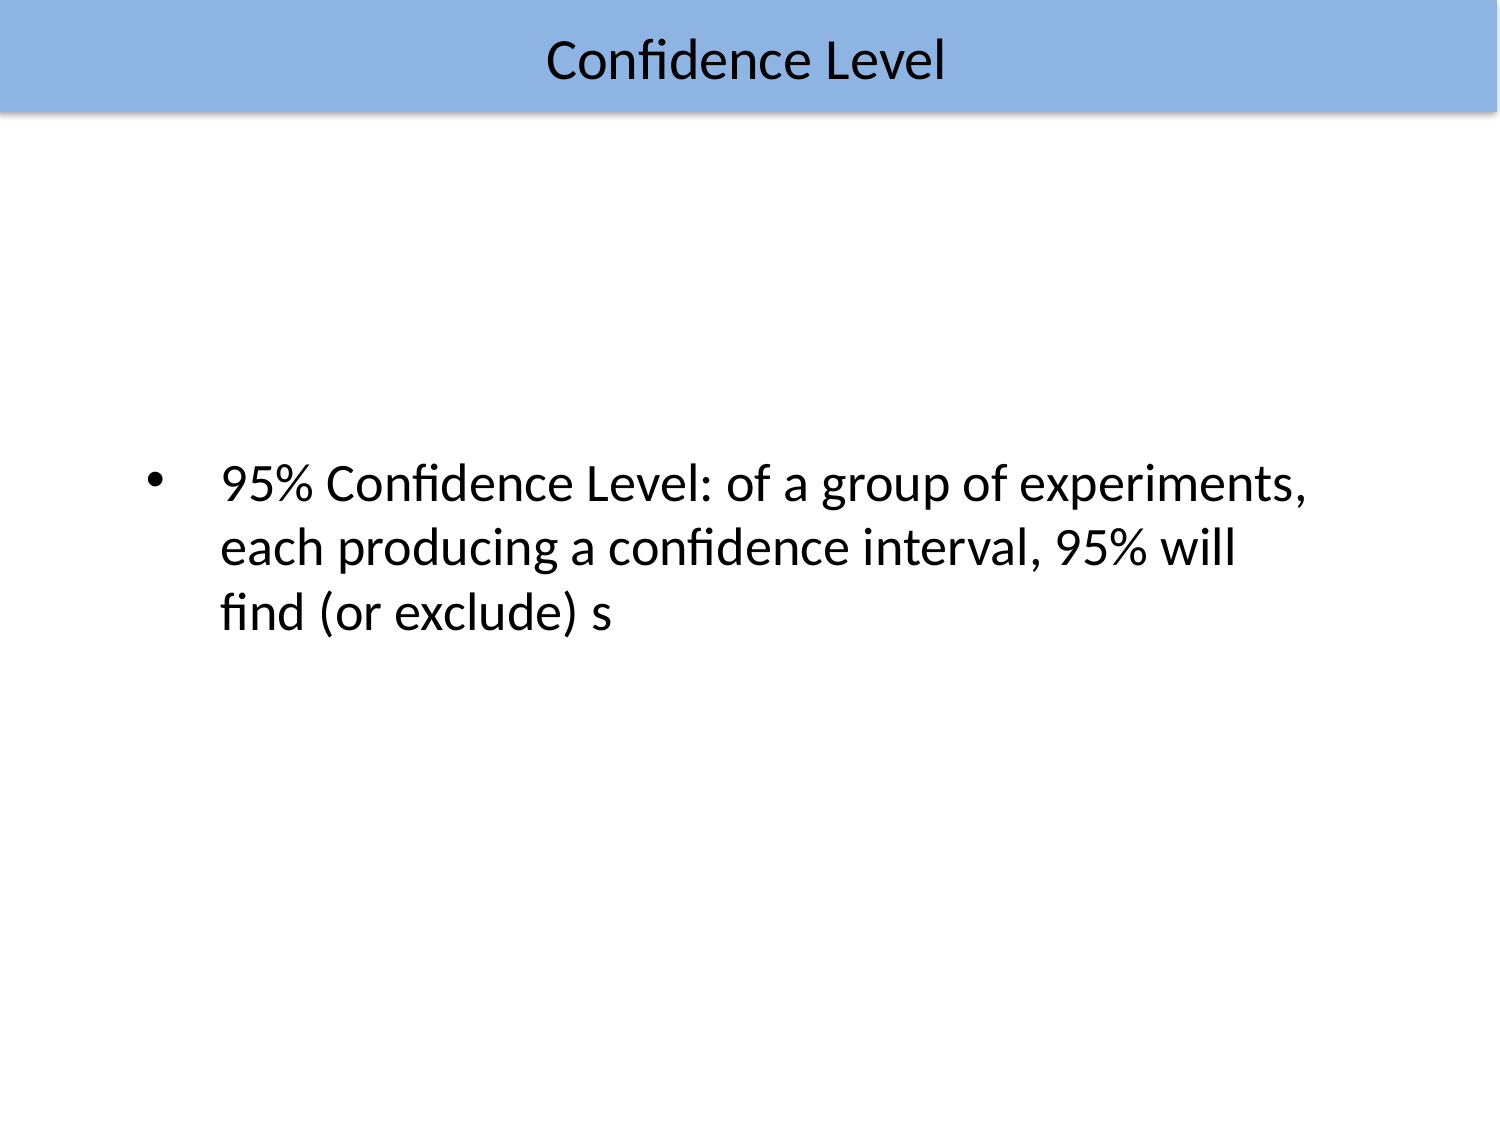

Confidence Level
95% Confidence Level: of a group of experiments, each producing a confidence interval, 95% will find (or exclude) s